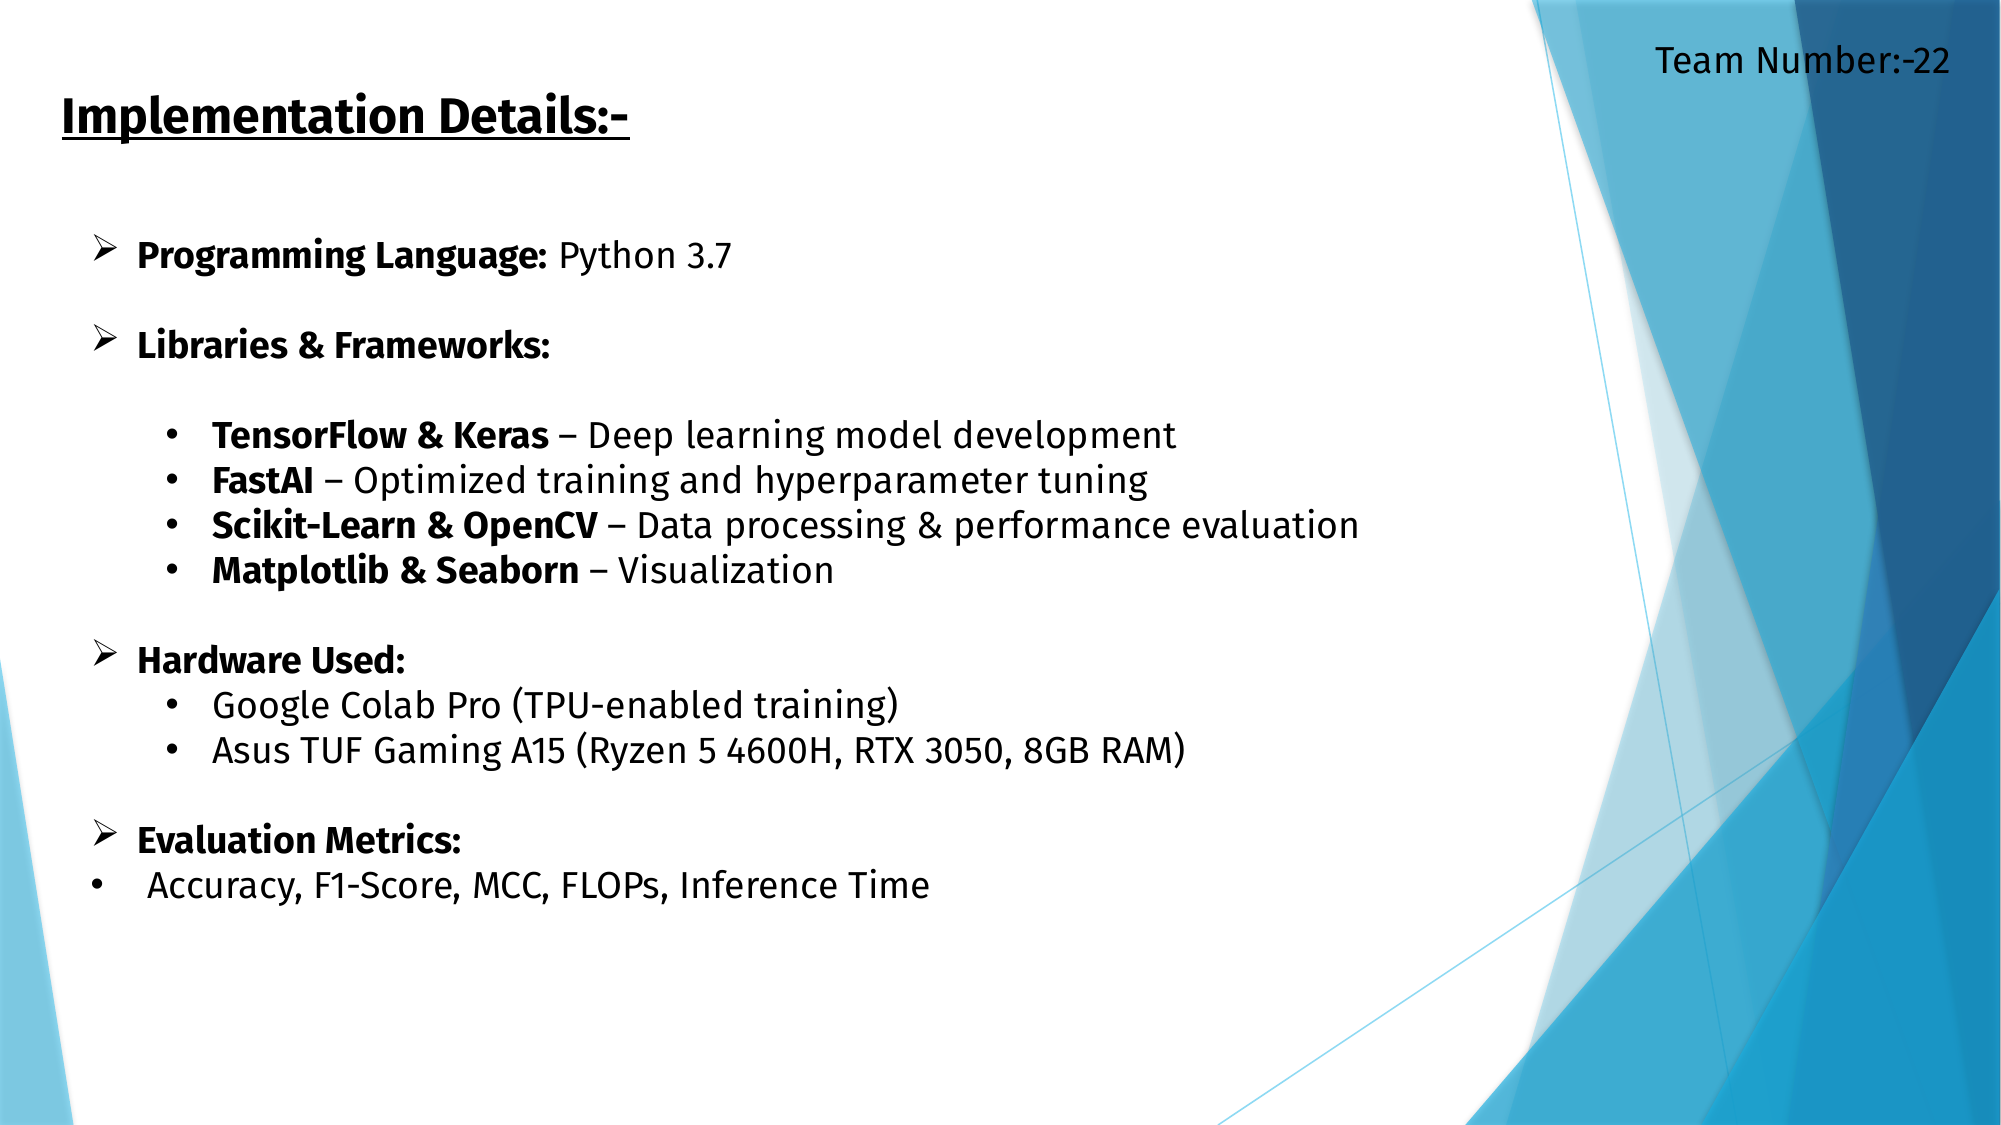

Team Number:-22
Implementation Details:-
Programming Language: Python 3.7

Libraries & Frameworks:

TensorFlow & Keras – Deep learning model development
FastAI – Optimized training and hyperparameter tuning
Scikit-Learn & OpenCV – Data processing & performance evaluation
Matplotlib & Seaborn – Visualization

Hardware Used:
Google Colab Pro (TPU-enabled training)
Asus TUF Gaming A15 (Ryzen 5 4600H, RTX 3050, 8GB RAM)

Evaluation Metrics:
 Accuracy, F1-Score, MCC, FLOPs, Inference Time